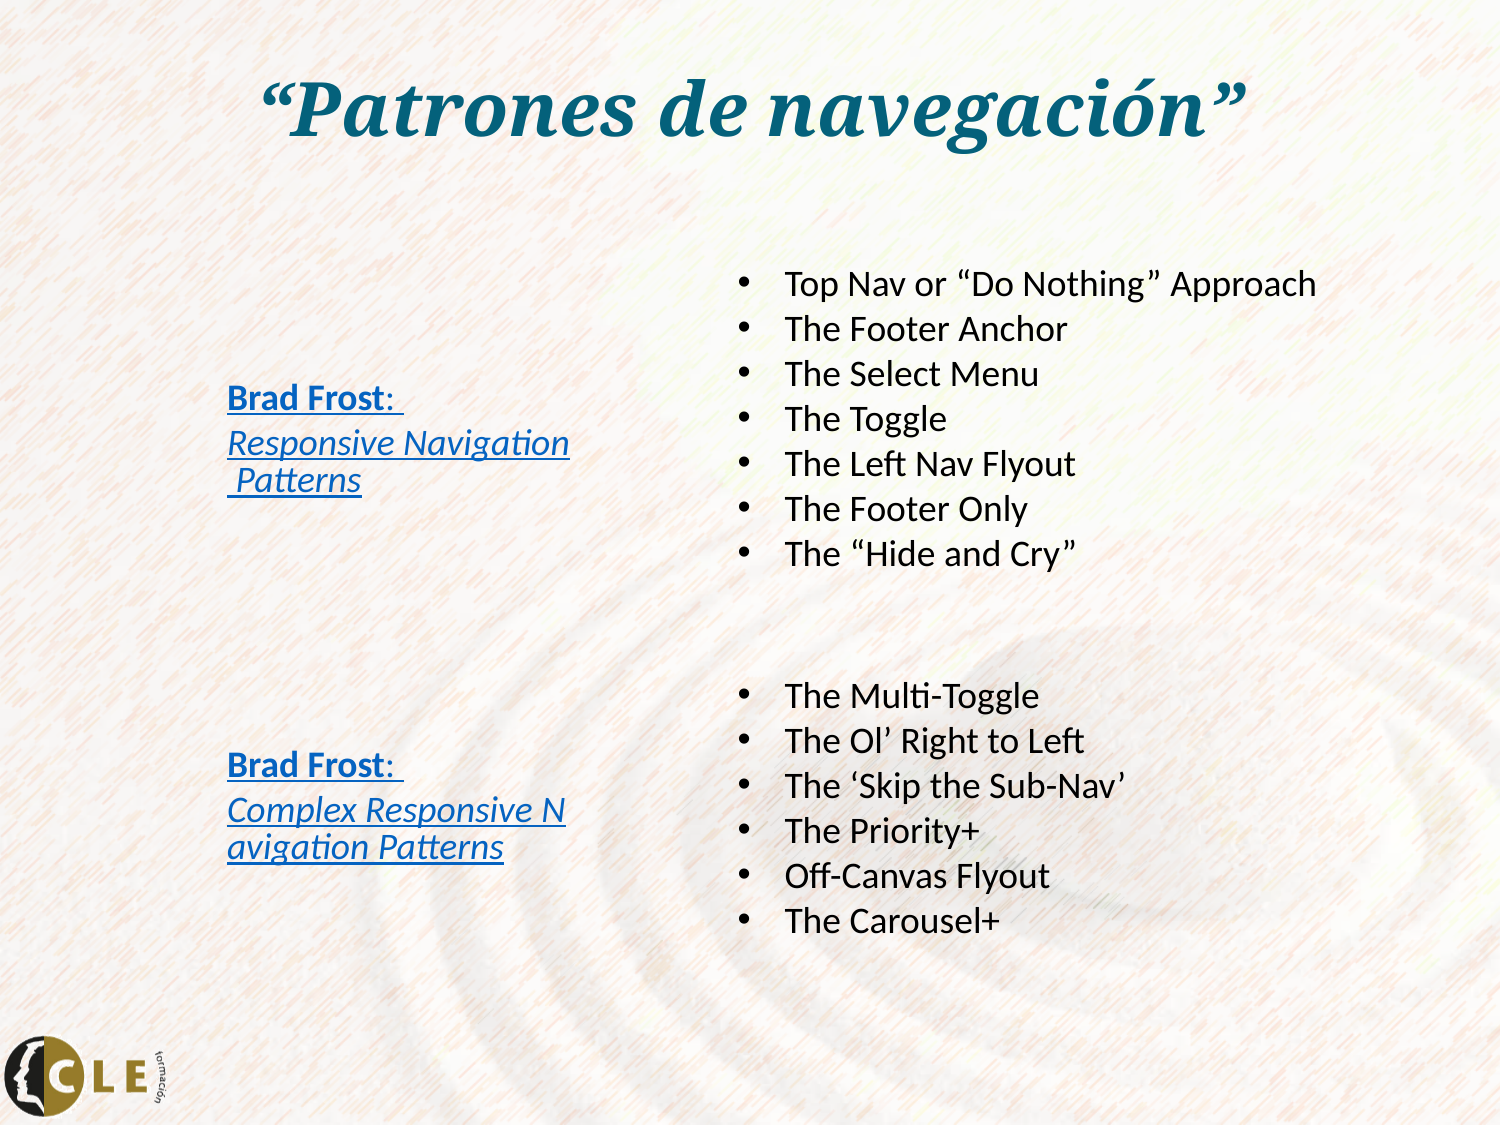

# “Patrones de navegación”
Top Nav or “Do Nothing” Approach
The Footer Anchor
The Select Menu
The Toggle
The Left Nav Flyout
The Footer Only
The “Hide and Cry”
Brad Frost: Responsive Navigation Patterns
The Multi-Toggle
The Ol’ Right to Left
The ‘Skip the Sub-Nav’
The Priority+
Off-Canvas Flyout
The Carousel+
Brad Frost: Complex Responsive Navigation Patterns